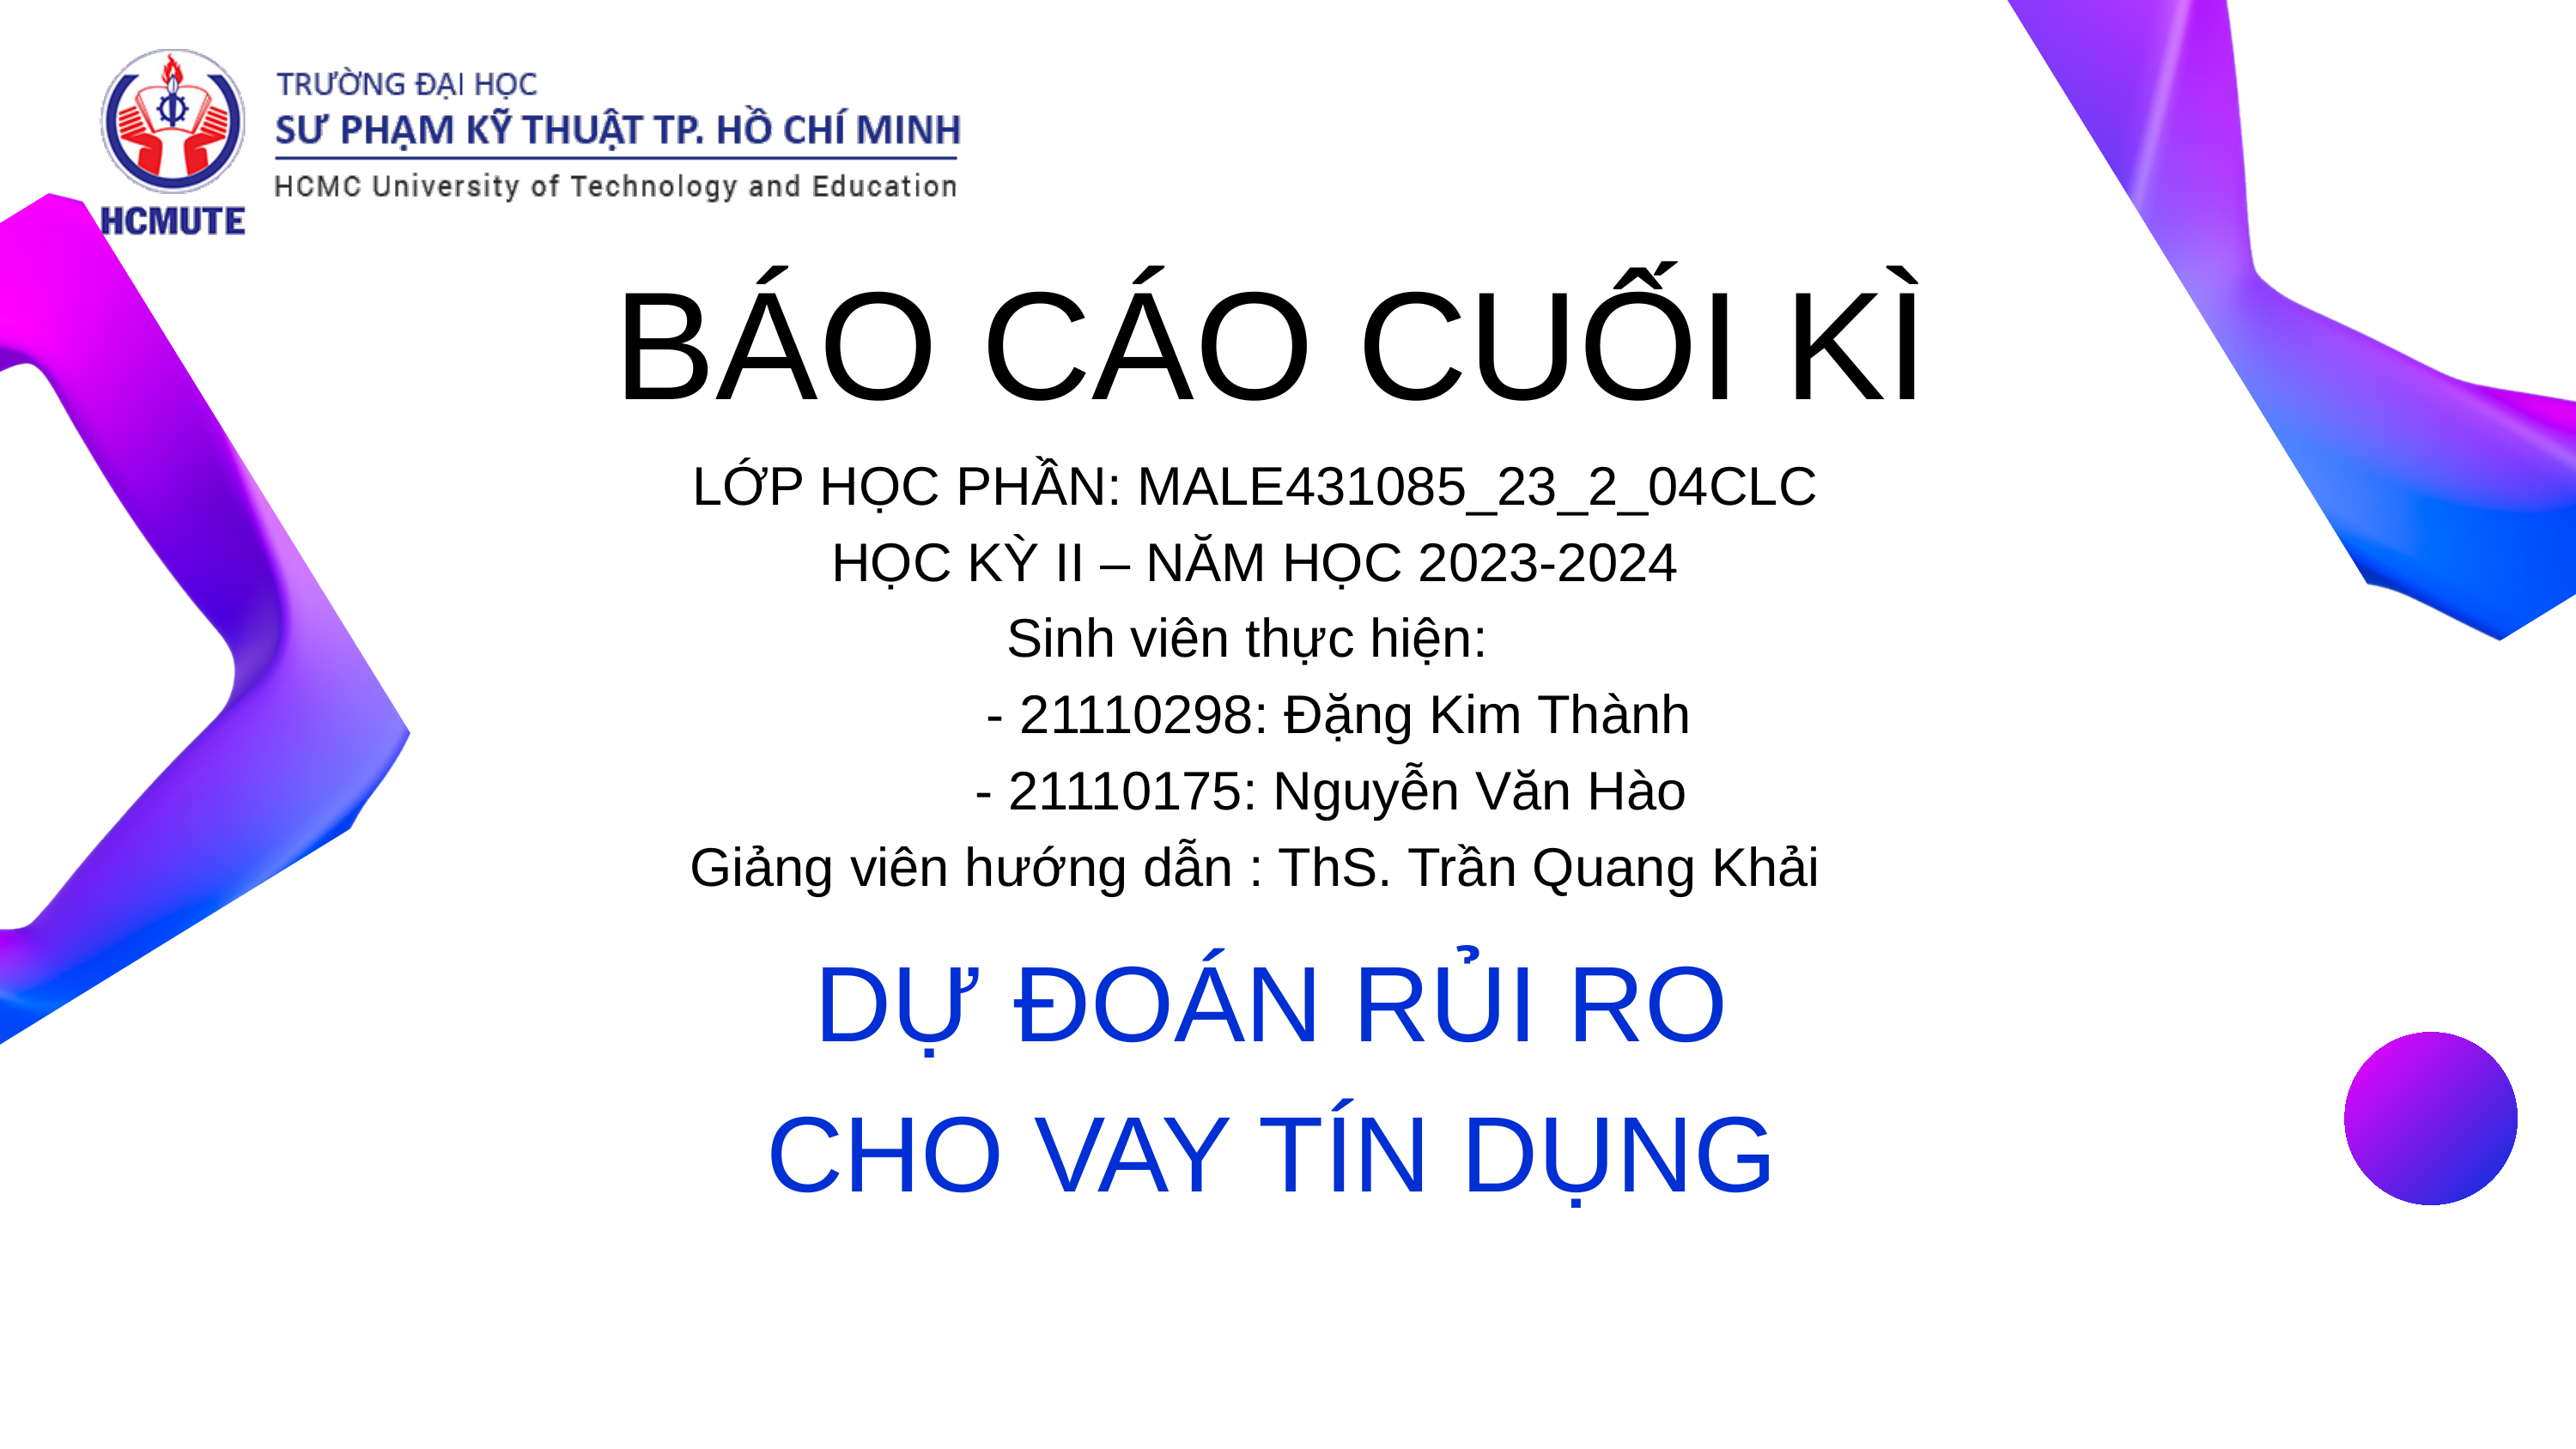

BÁO CÁO CUỐI KÌ

LỚP HỌC PHẦN: MALE431085_23_2_04CLC
HỌC KỲ II – NĂM HỌC 2023-2024
Sinh viên thực hiện:
           - 21110298: Đặng Kim Thành
          - 21110175: Nguyễn Văn Hào
Giảng viên hướng dẫn : ThS. Trần Quang Khải

 DỰ ĐOÁN RỦI RO
CHO VAY TÍN DỤNG